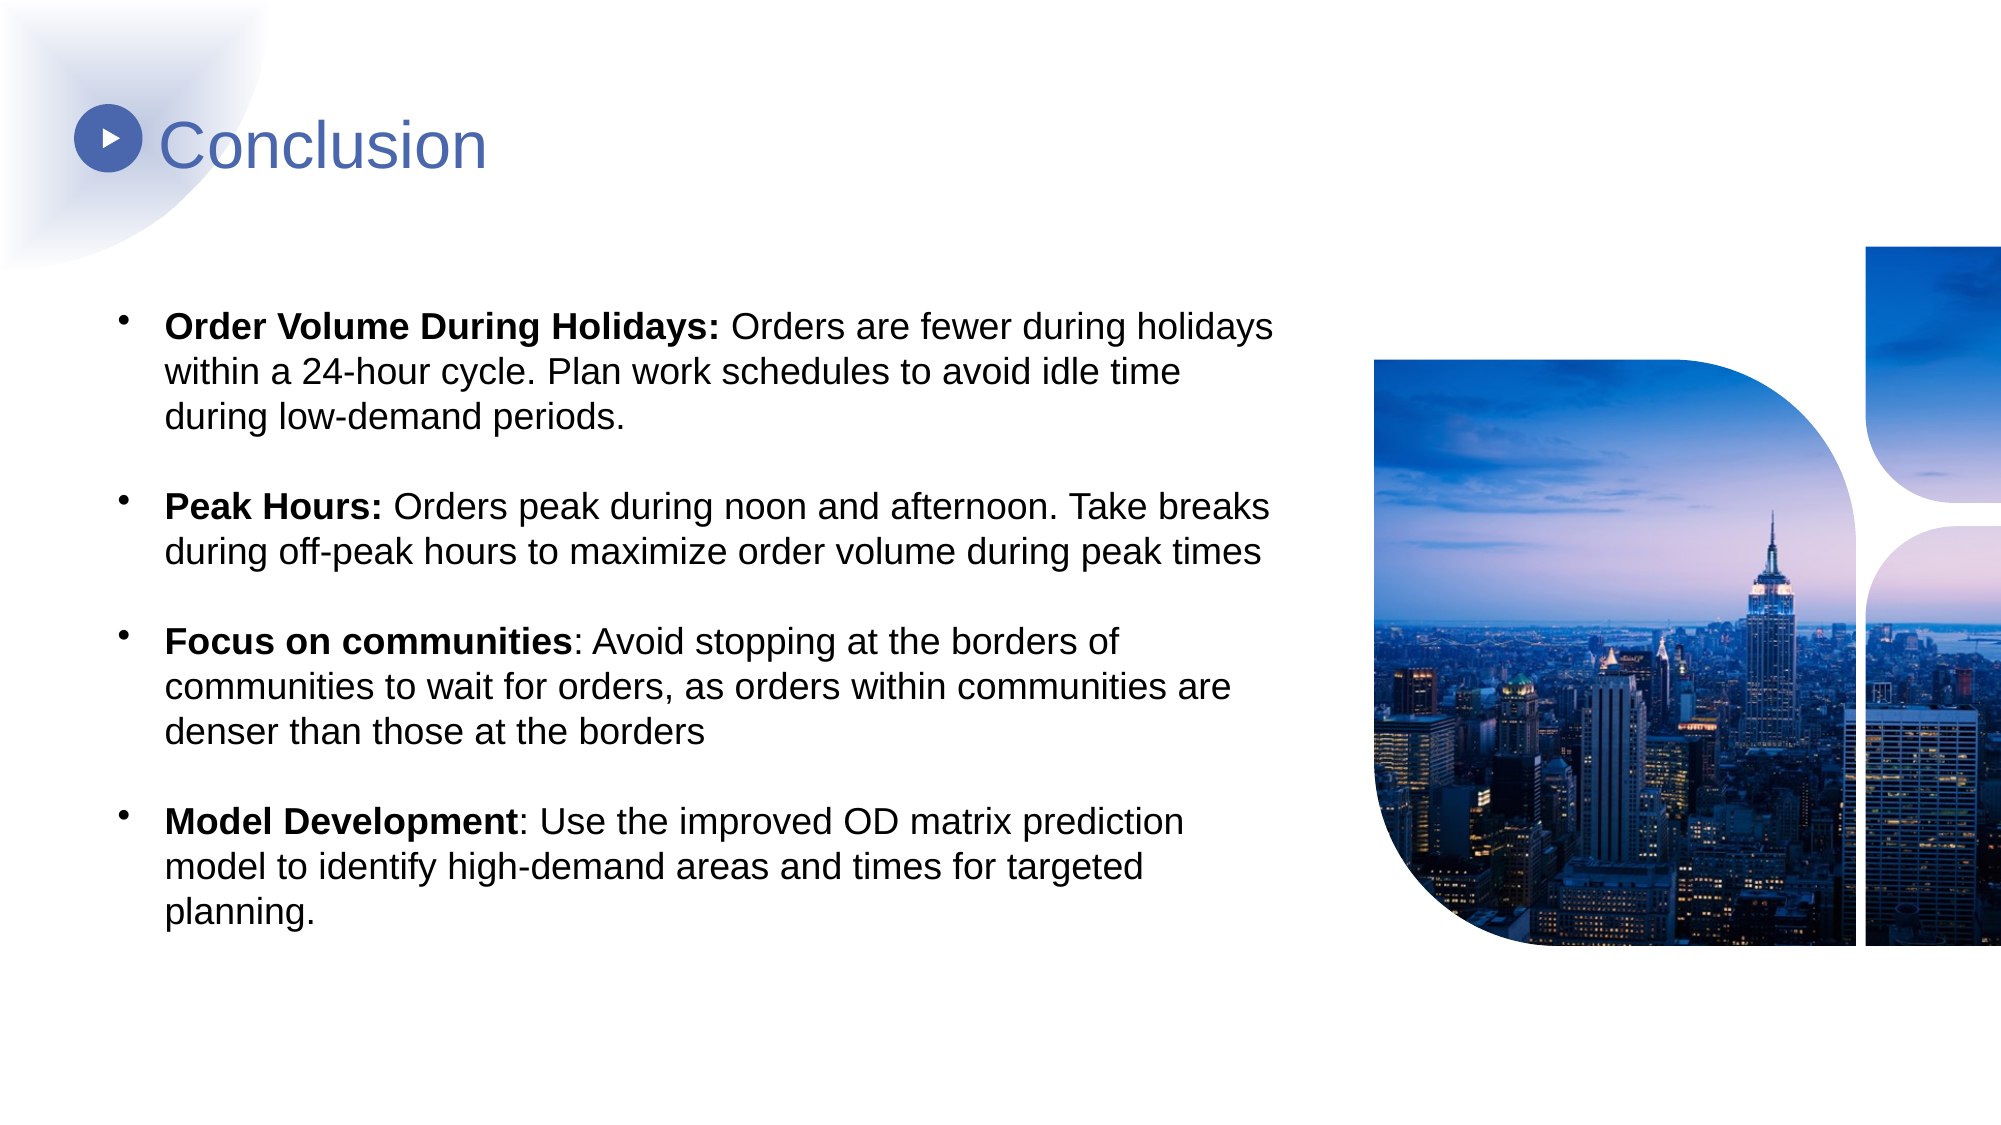

Conclusion

Order Volume During Holidays: Orders are fewer during holidays within a 24-hour cycle. Plan work schedules to avoid idle time during low-demand periods.

Peak Hours: Orders peak during noon and afternoon. Take breaks during off-peak hours to maximize order volume during peak times

Focus on communities: Avoid stopping at the borders of communities to wait for orders, as orders within communities are denser than those at the borders

Model Development: Use the improved OD matrix prediction model to identify high-demand areas and times for targeted planning.